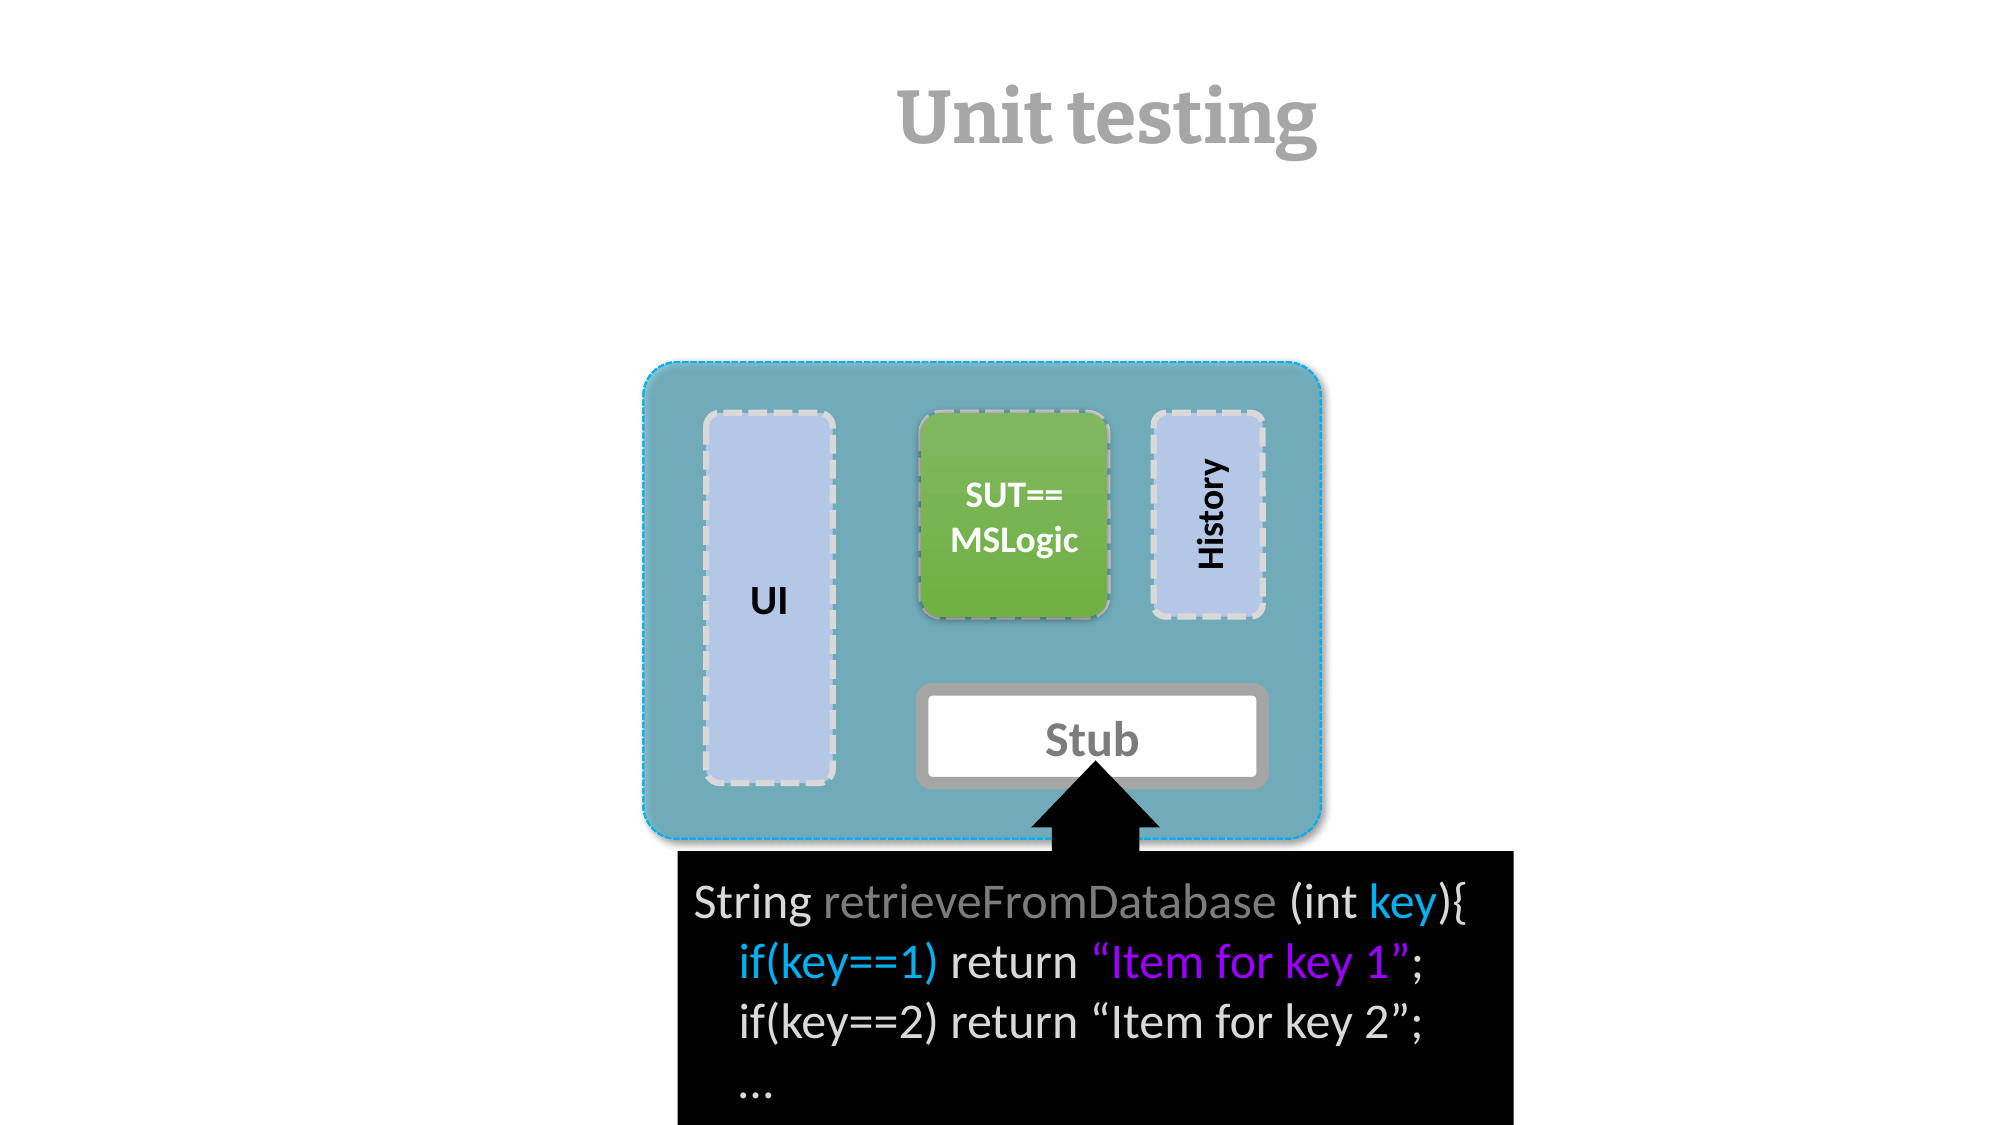

Unit testing

SUT==
MSLogic
MSLogic
History
UI
Stub
Storage
String retrieveFromDatabase (int key){
    if(key==1) return “Item for key 1”;
    if(key==2) return “Item for key 2”;
    …